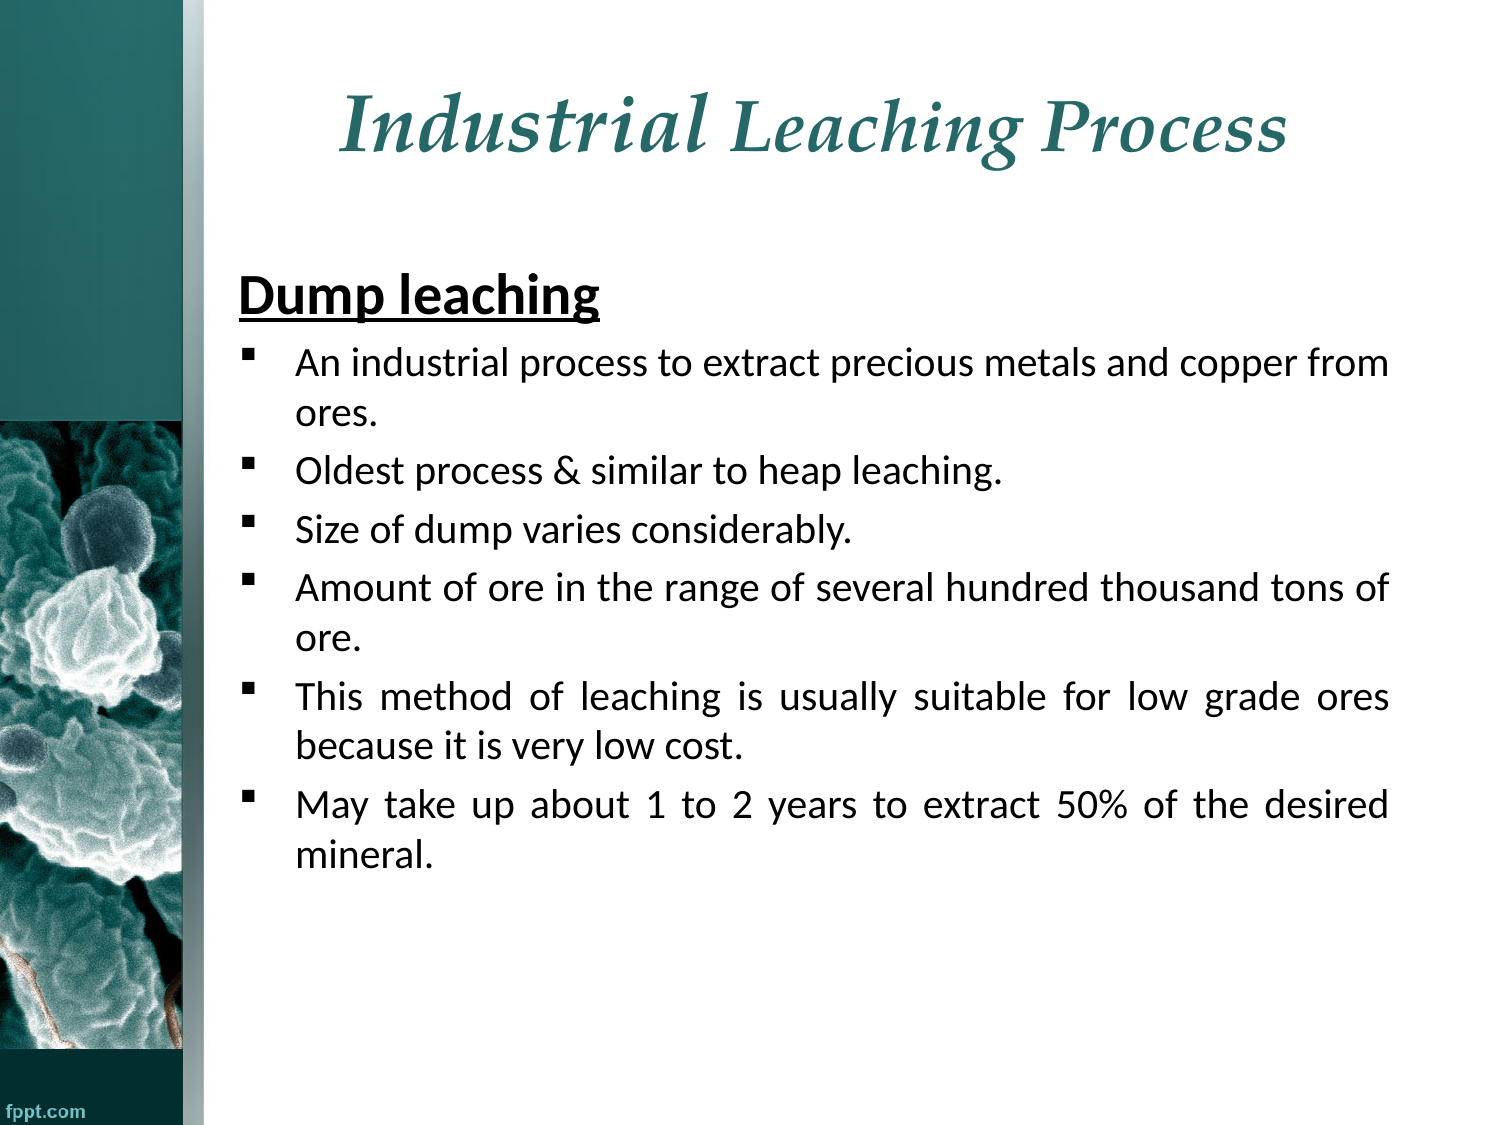

# Industrial Leaching Process
Dump leaching
An industrial process to extract precious metals and copper from ores.
Oldest process & similar to heap leaching.
Size of dump varies considerably.
Amount of ore in the range of several hundred thousand tons of ore.
This method of leaching is usually suitable for low grade ores because it is very low cost.
May take up about 1 to 2 years to extract 50% of the desired mineral.